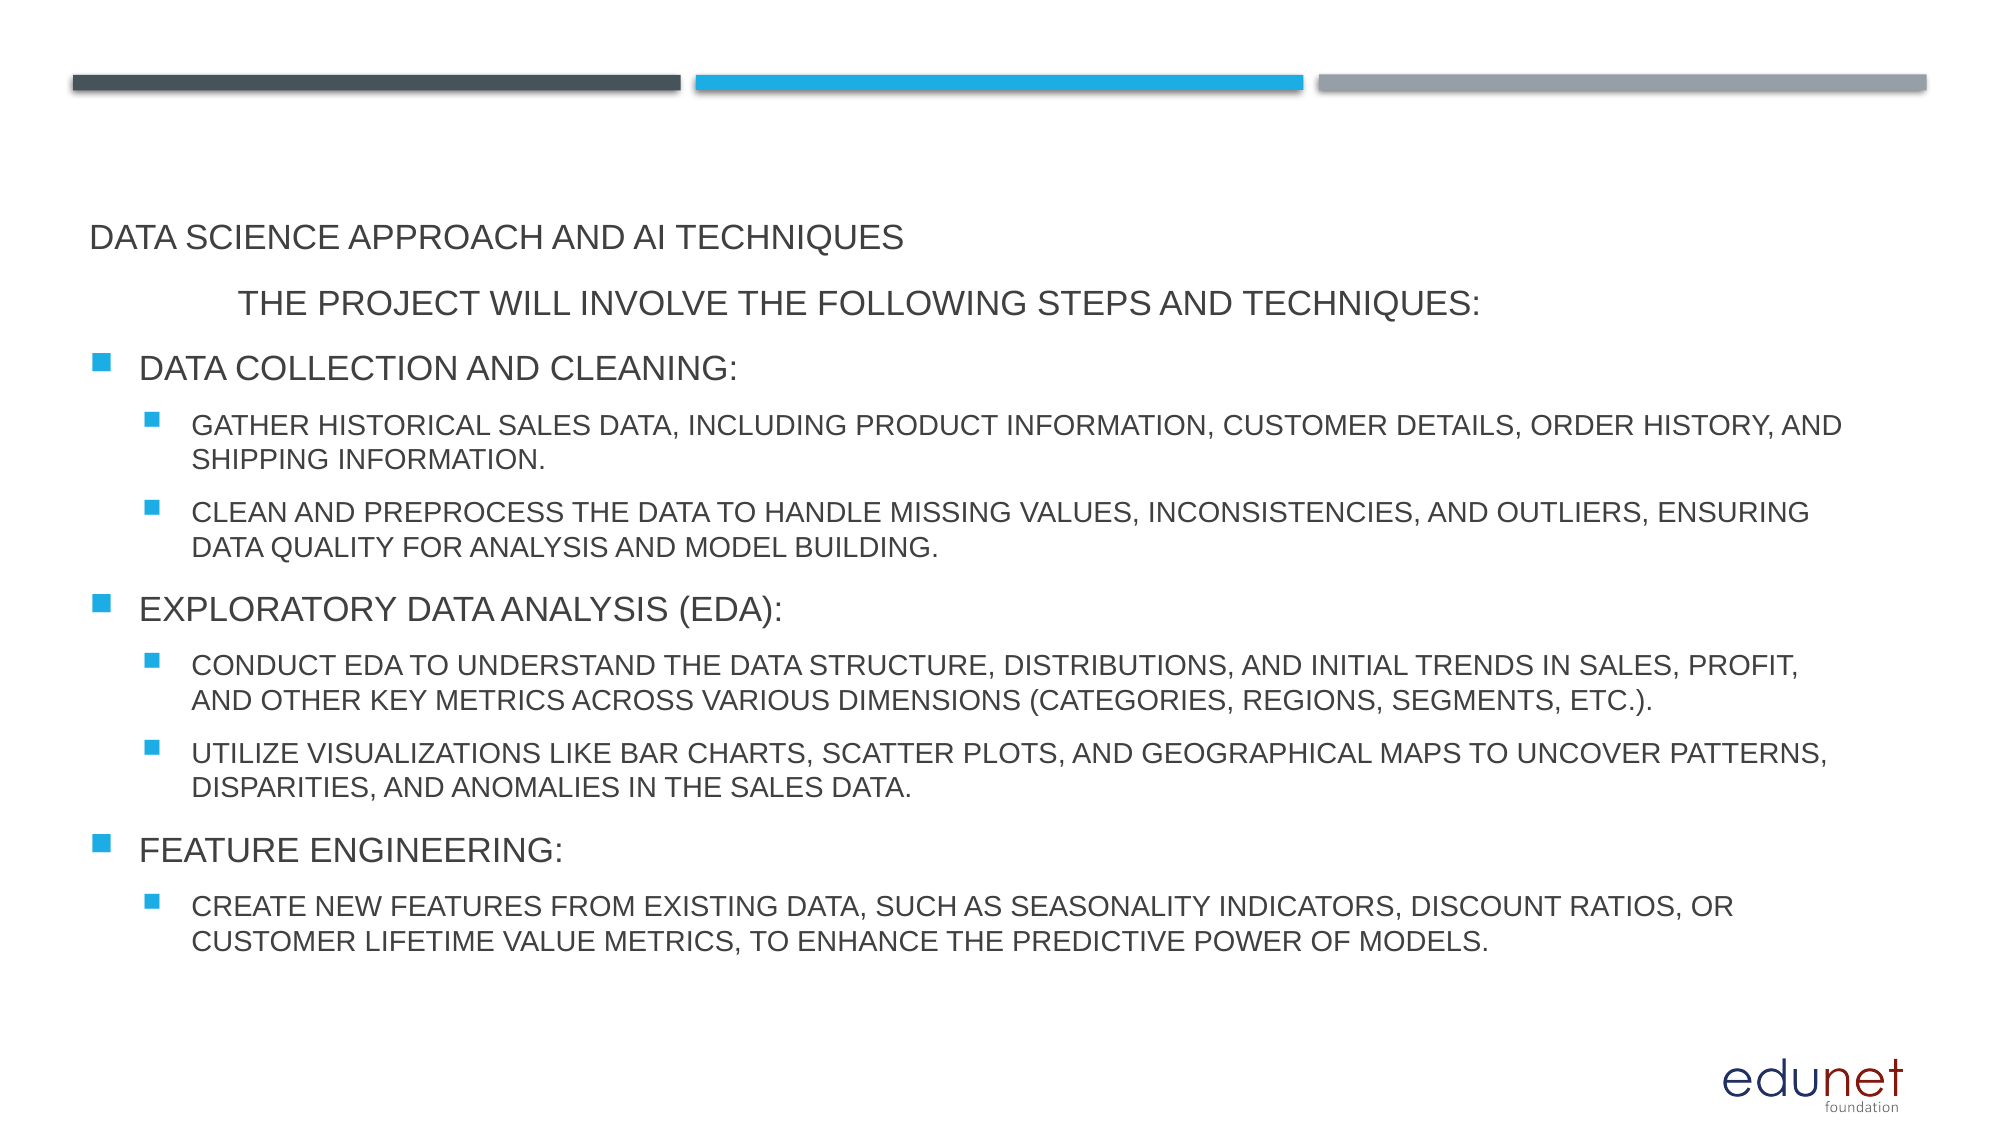

Data science approach and AI techniques
	The project will involve the following steps and techniques:
Data Collection and Cleaning:
Gather historical sales data, including product information, customer details, order history, and shipping information.
Clean and preprocess the data to handle missing values, inconsistencies, and outliers, ensuring data quality for analysis and model building.
Exploratory Data Analysis (EDA):
Conduct EDA to understand the data structure, distributions, and initial trends in sales, profit, and other key metrics across various dimensions (categories, regions, segments, etc.).
Utilize visualizations like bar charts, scatter plots, and geographical maps to uncover patterns, disparities, and anomalies in the sales data.
Feature Engineering:
Create new features from existing data, such as seasonality indicators, discount ratios, or customer lifetime value metrics, to enhance the predictive power of models.